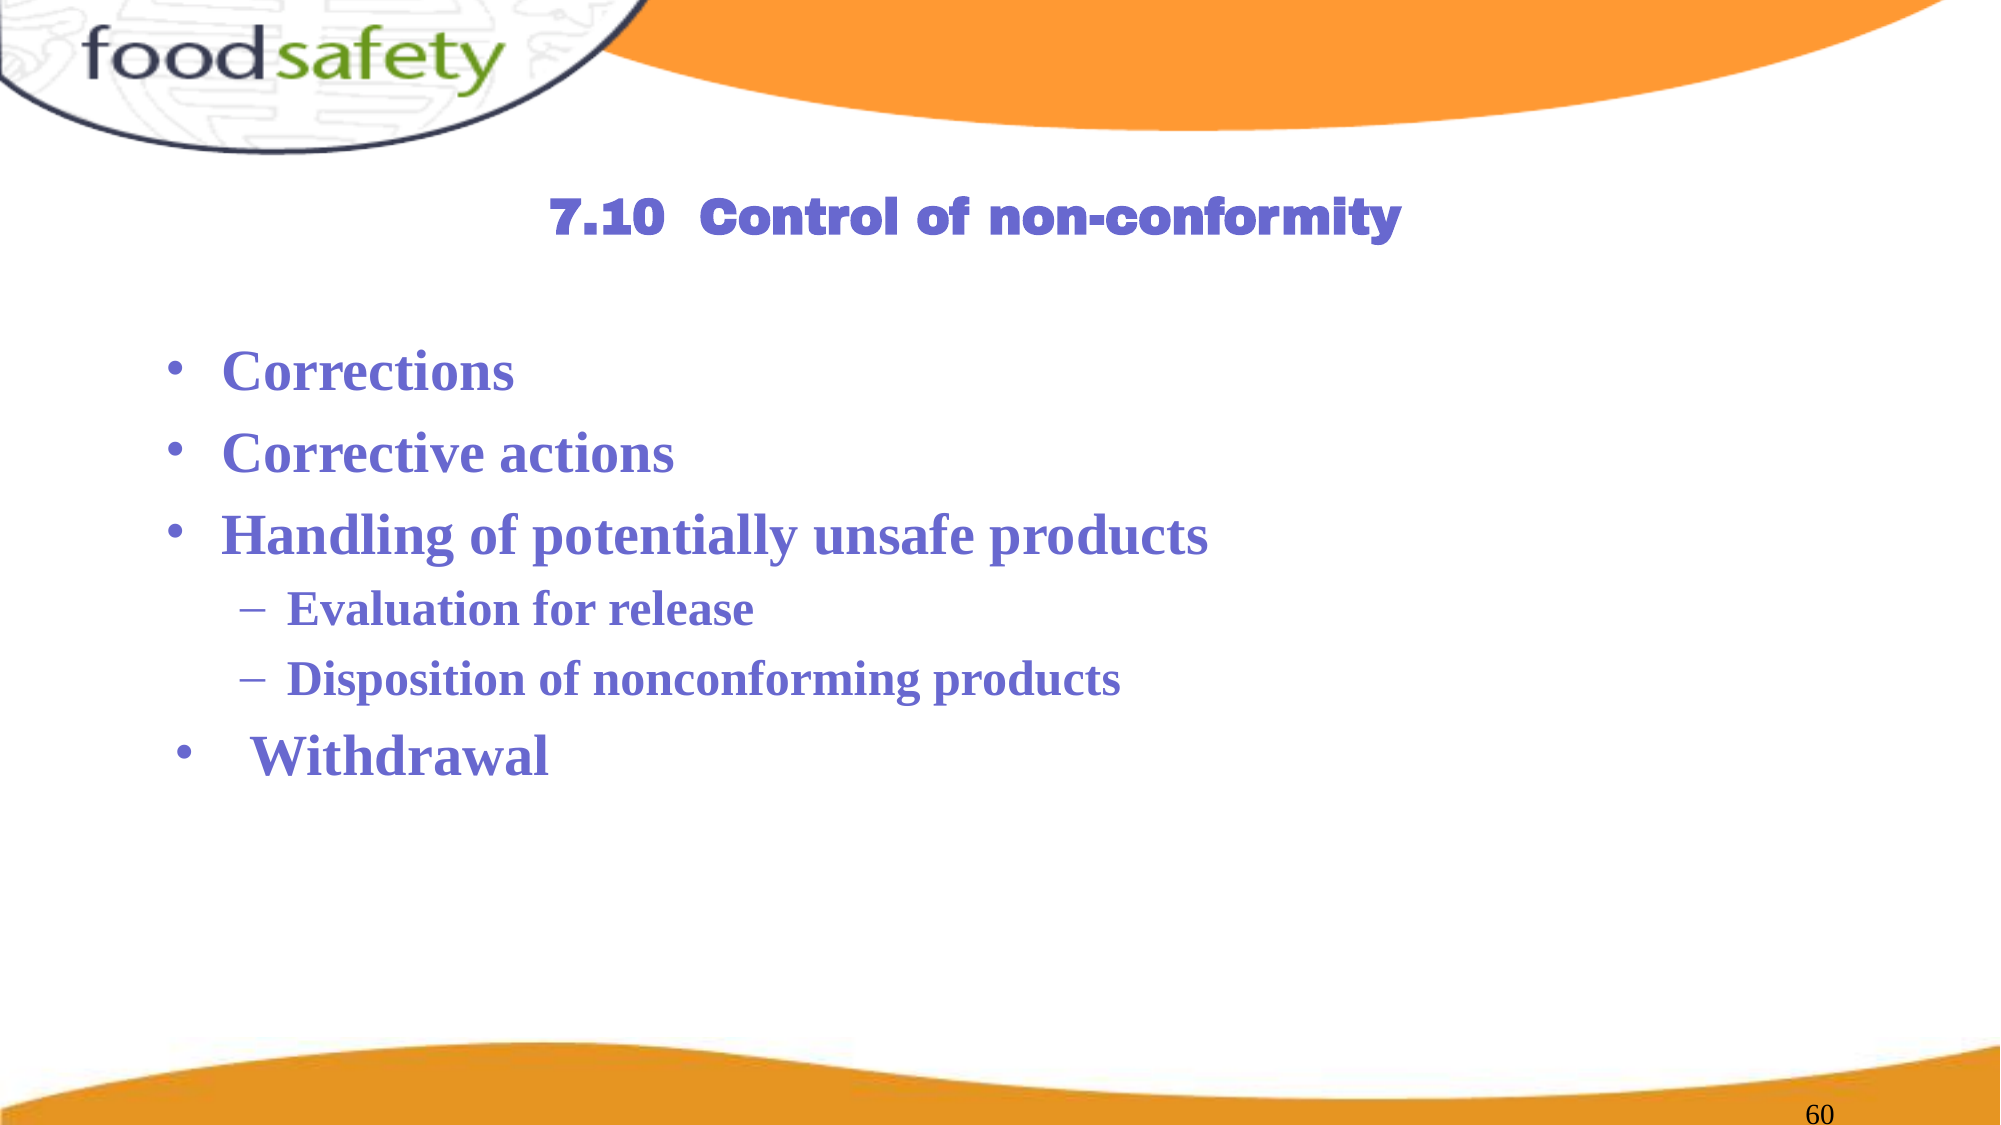

# 7.10	Control of non-conformity
Corrections
Corrective actions
Handling of potentially unsafe products
Evaluation for release
Disposition of nonconforming products
Withdrawal
60